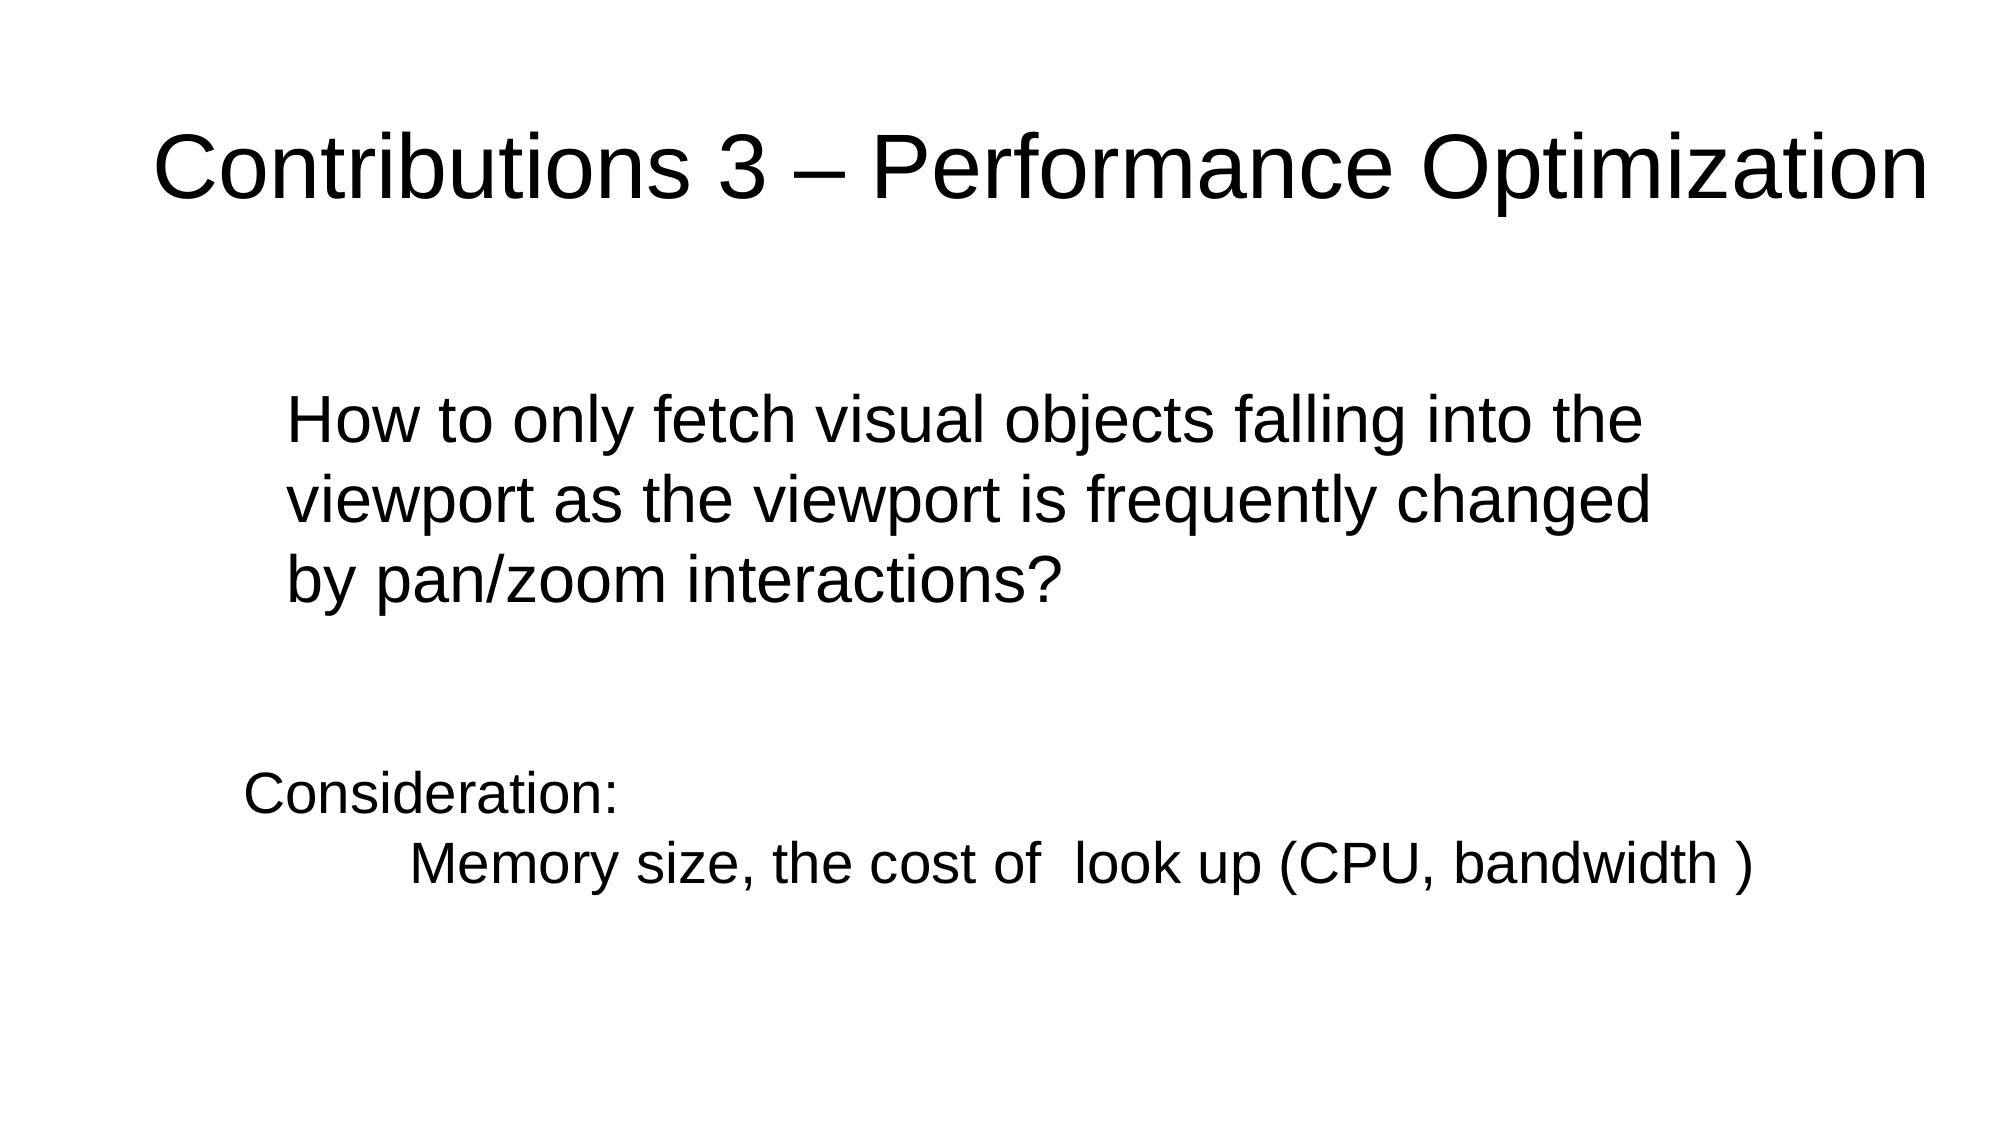

# Contributions 3 – Performance Optimization
How to only fetch visual objects falling into the viewport as the viewport is frequently changed by pan/zoom interactions?
Consideration:
	 Memory size, the cost of  look up (CPU, bandwidth )